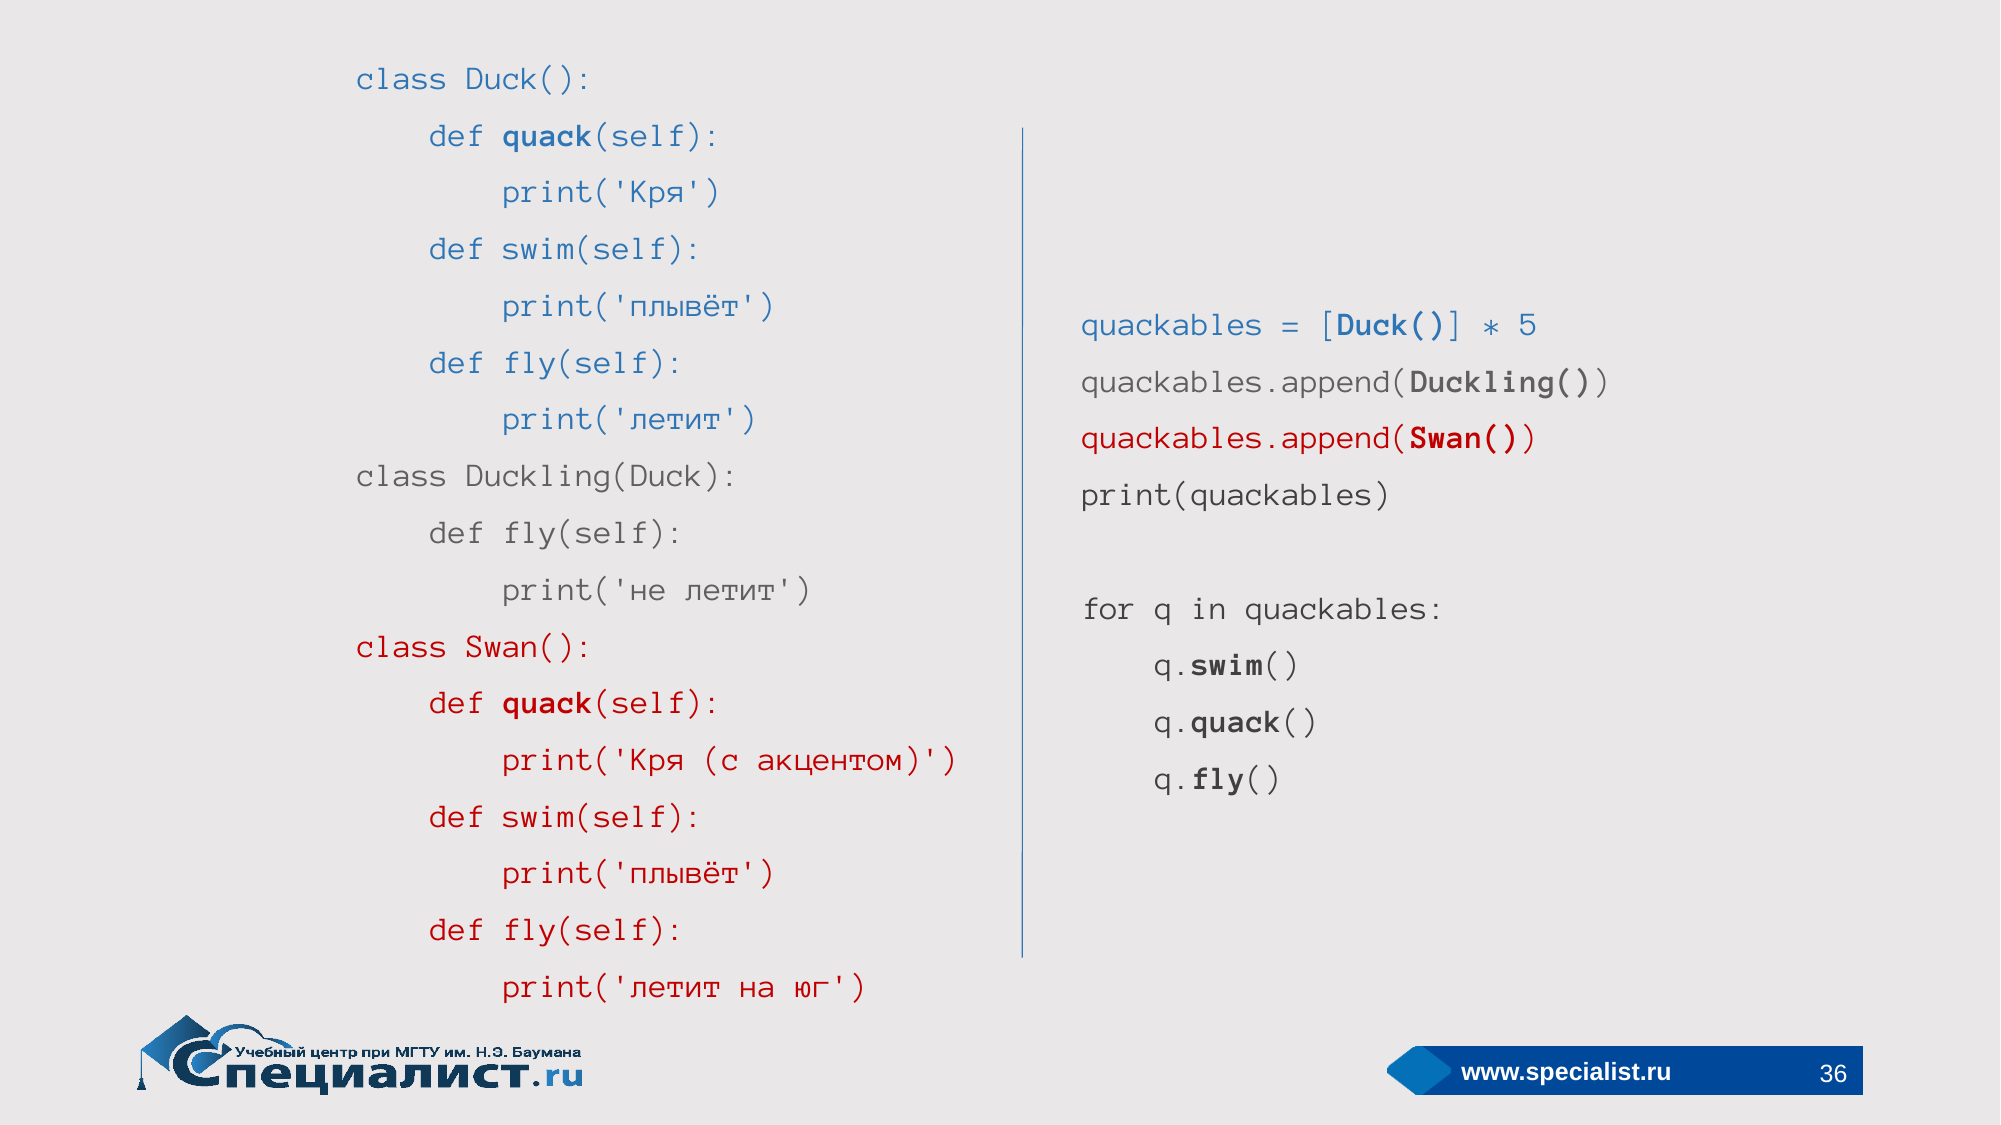

class Duck():
    def quack(self):
        print('Кря')
    def swim(self):
        print('плывёт')
    def fly(self):
        print('летит')
class Duckling(Duck):
    def fly(self):
        print('не летит')
class Swan():
    def quack(self):
        print('Кря (с акцентом)')
    def swim(self):
        print('плывёт')
    def fly(self):
        print('летит на юг')
quackables = [Duck()] * 5
quackables.append(Duckling())
quackables.append(Swan())
print(quackables)

for q in quackables:
    q.swim()
    q.quack()
    q.fly()
36